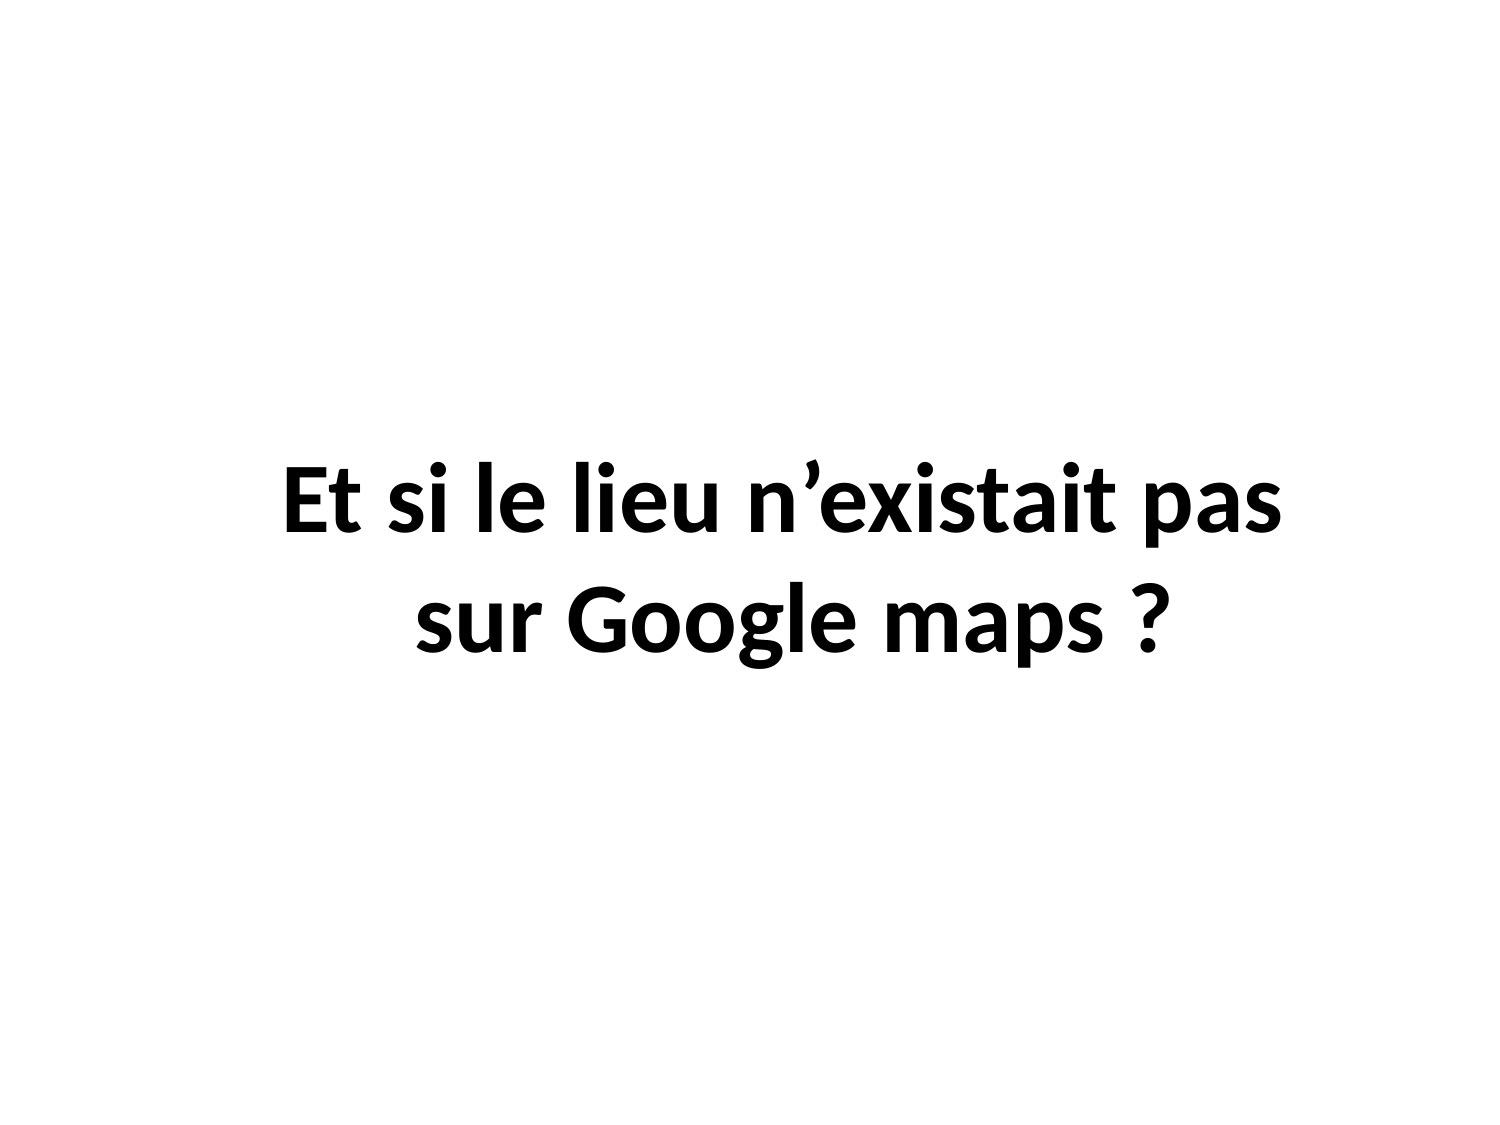

Et si le lieu n’existait pas
sur Google maps ?